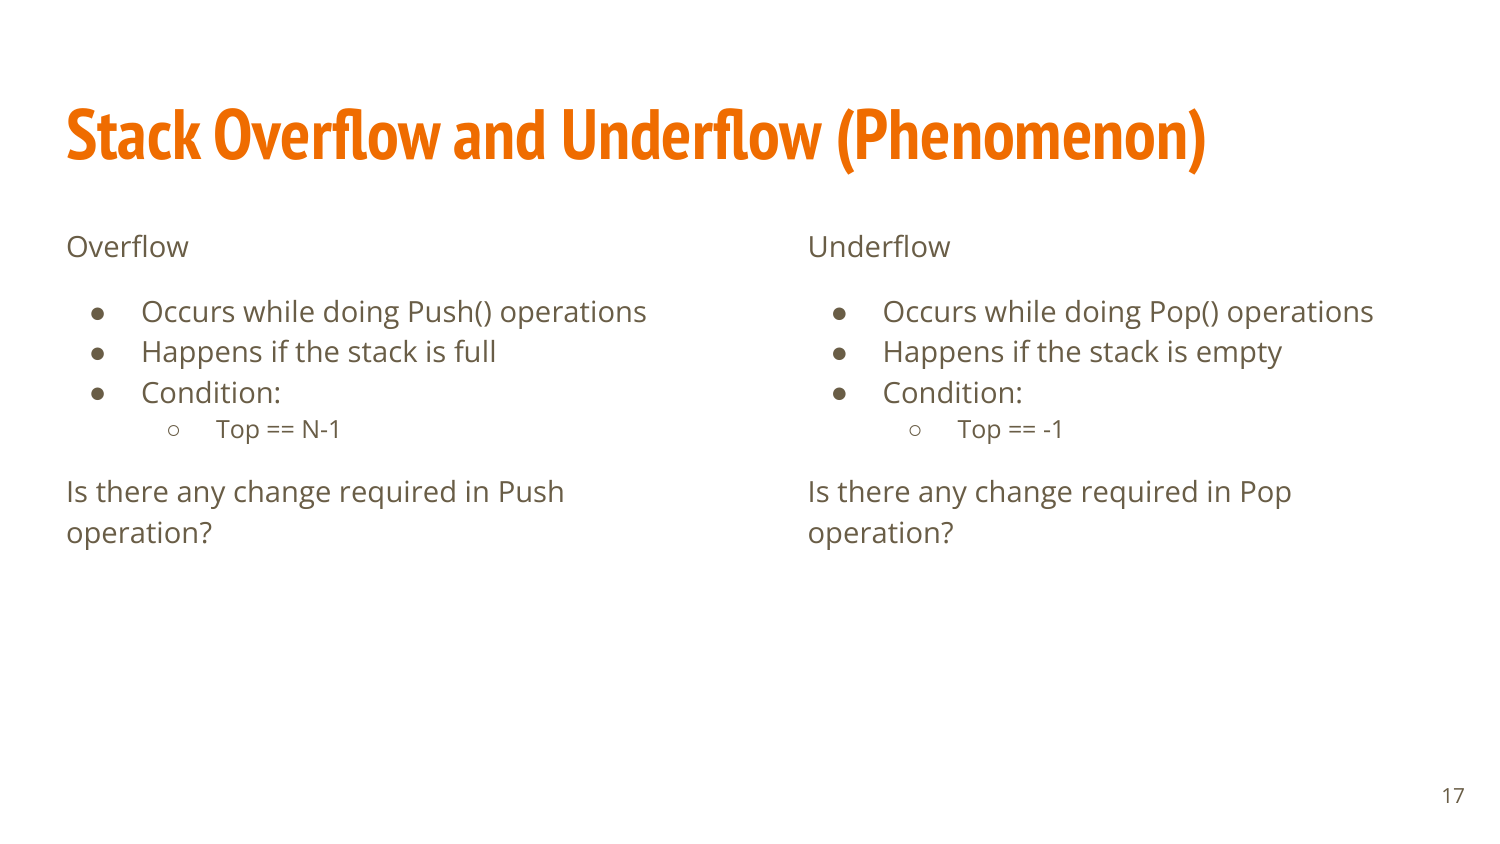

# Stack Overflow and Underflow (Phenomenon)
Overflow
Occurs while doing Push() operations
Happens if the stack is full
Condition:
Top == N-1
Is there any change required in Push operation?

Underflow
Occurs while doing Pop() operations
Happens if the stack is empty
Condition:
Top == -1
Is there any change required in Pop operation?
17